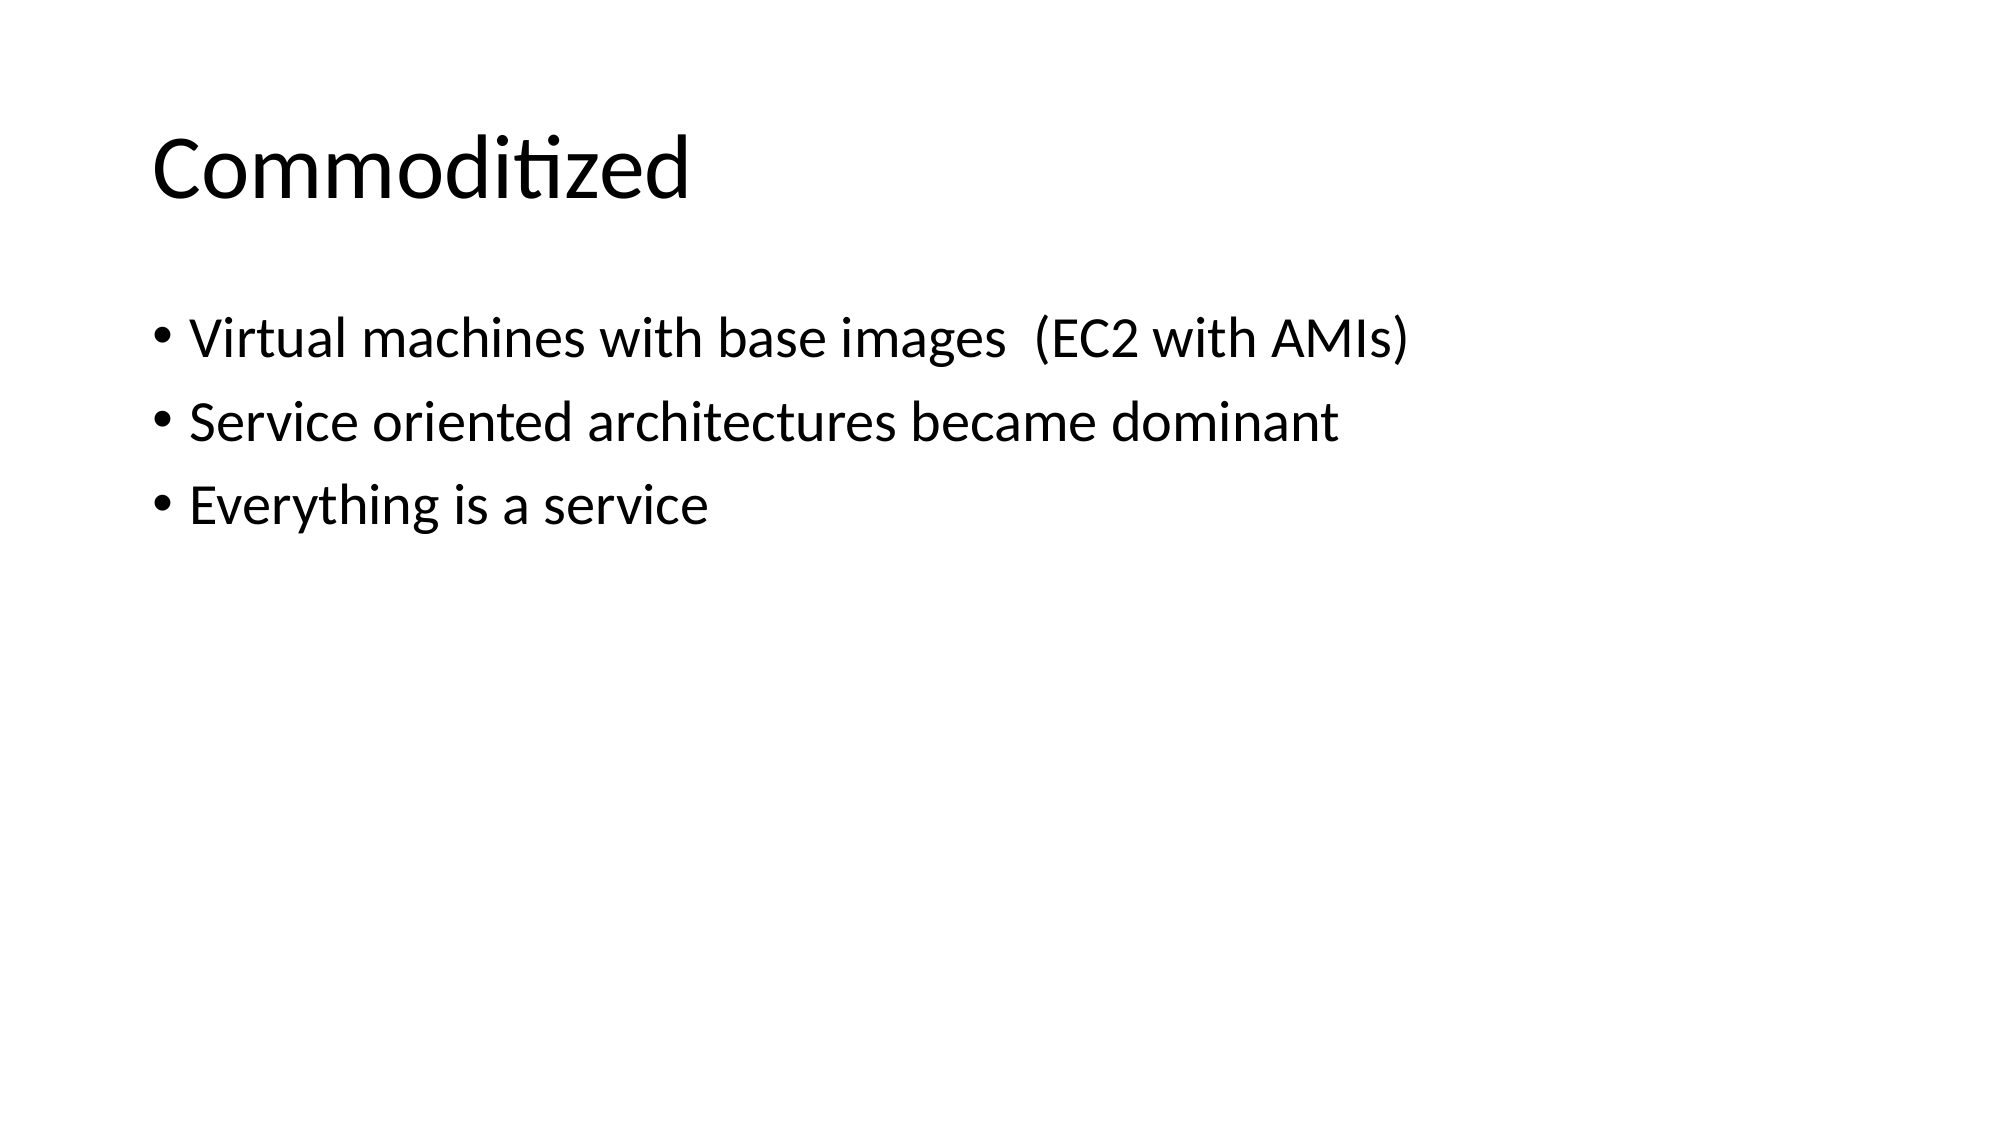

# Commoditized
Virtual machines with base images  (EC2 with AMIs)
Service oriented architectures became dominant
Everything is a service